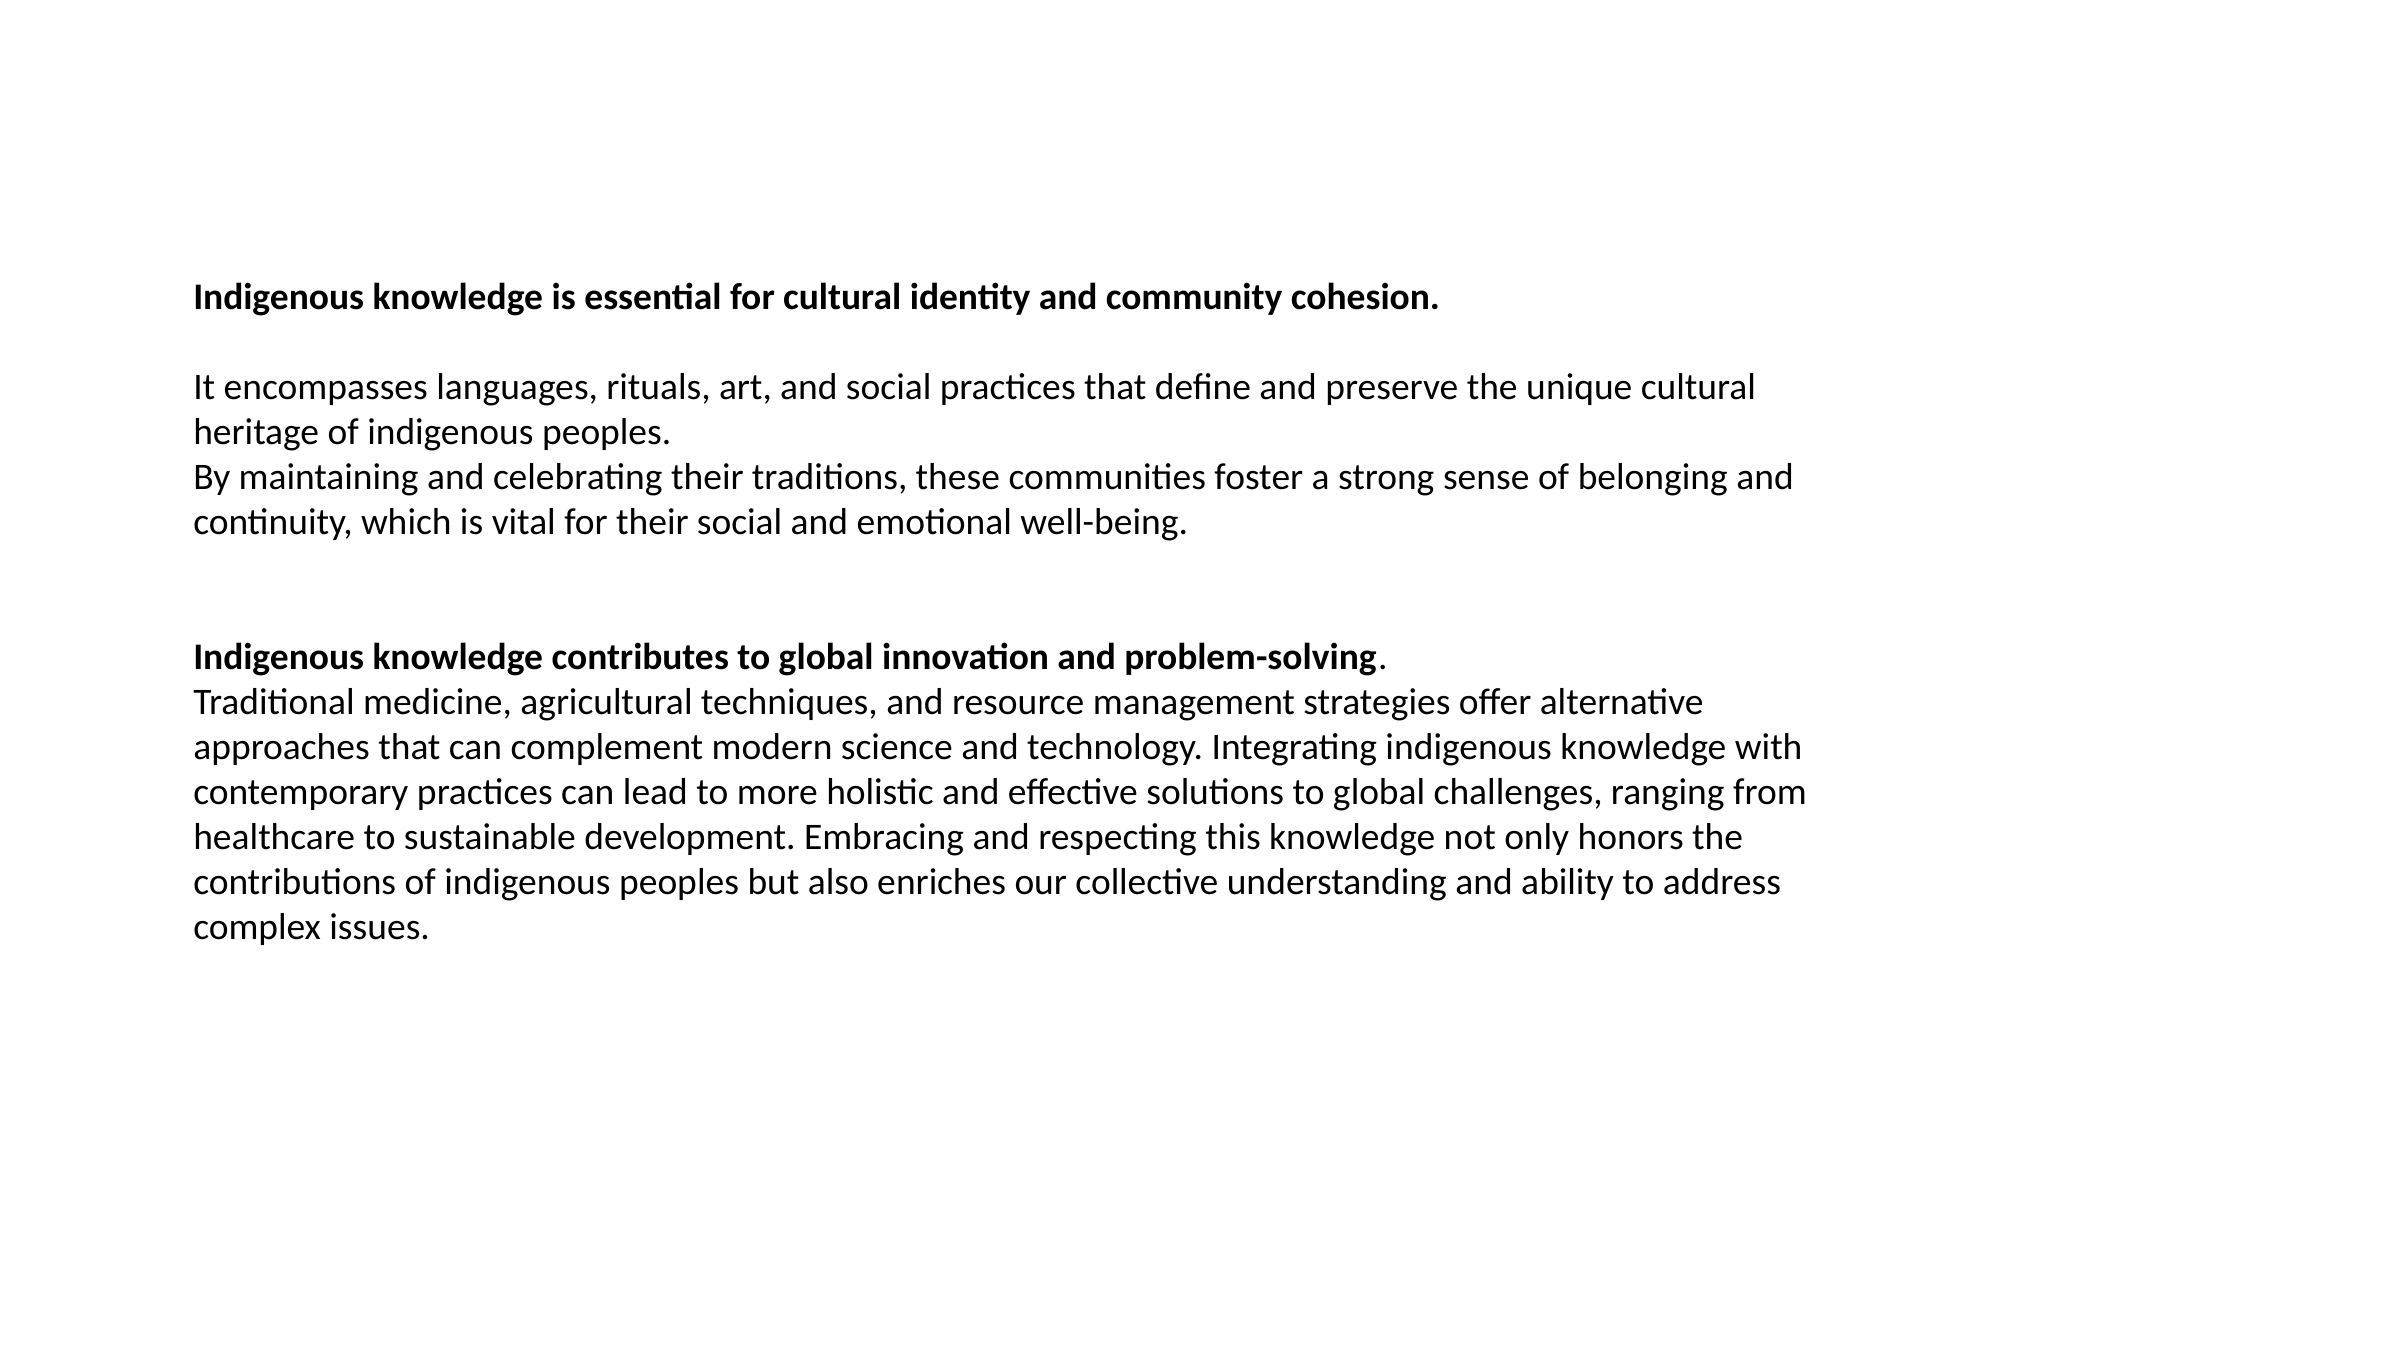

Indigenous knowledge is essential for cultural identity and community cohesion.

It encompasses languages, rituals, art, and social practices that define and preserve the unique cultural heritage of indigenous peoples.
By maintaining and celebrating their traditions, these communities foster a strong sense of belonging and continuity, which is vital for their social and emotional well-being.

Indigenous knowledge contributes to global innovation and problem-solving.
Traditional medicine, agricultural techniques, and resource management strategies offer alternative approaches that can complement modern science and technology. Integrating indigenous knowledge with contemporary practices can lead to more holistic and effective solutions to global challenges, ranging from healthcare to sustainable development. Embracing and respecting this knowledge not only honors the contributions of indigenous peoples but also enriches our collective understanding and ability to address complex issues.